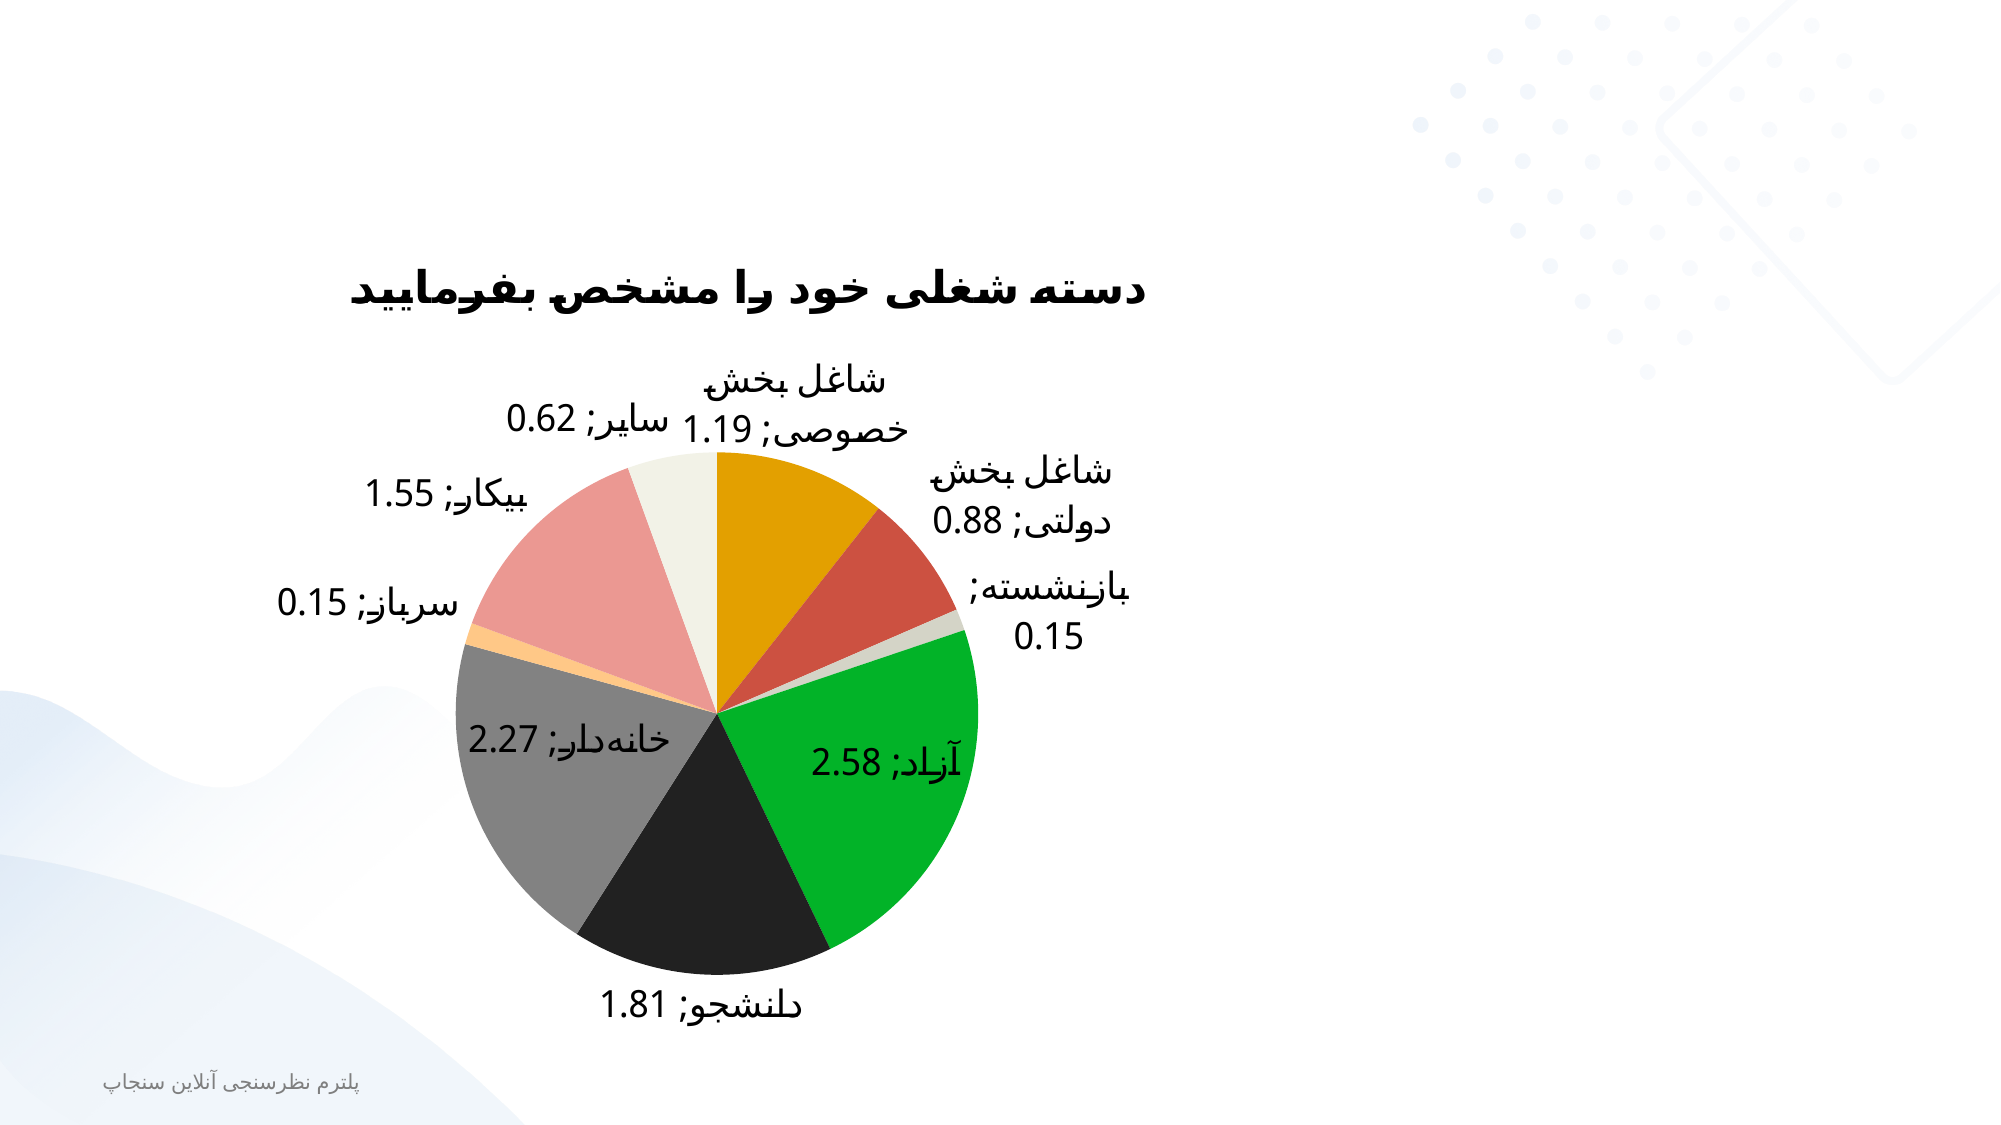

### Chart

| Category | دسته شغلی خود را مشخص بفرمایید |
|---|---|
| شاغل بخش خصوصی | 1.19 |
| شاغل بخش دولتی | 0.88 |
| بازنشسته | 0.15 |
| آزاد | 2.58 |
| دانشجو | 1.81 |
| خانه‌دار | 2.27 |
| سرباز | 0.15 |
| بیکار | 1.55 |
| سایر | 0.62 |